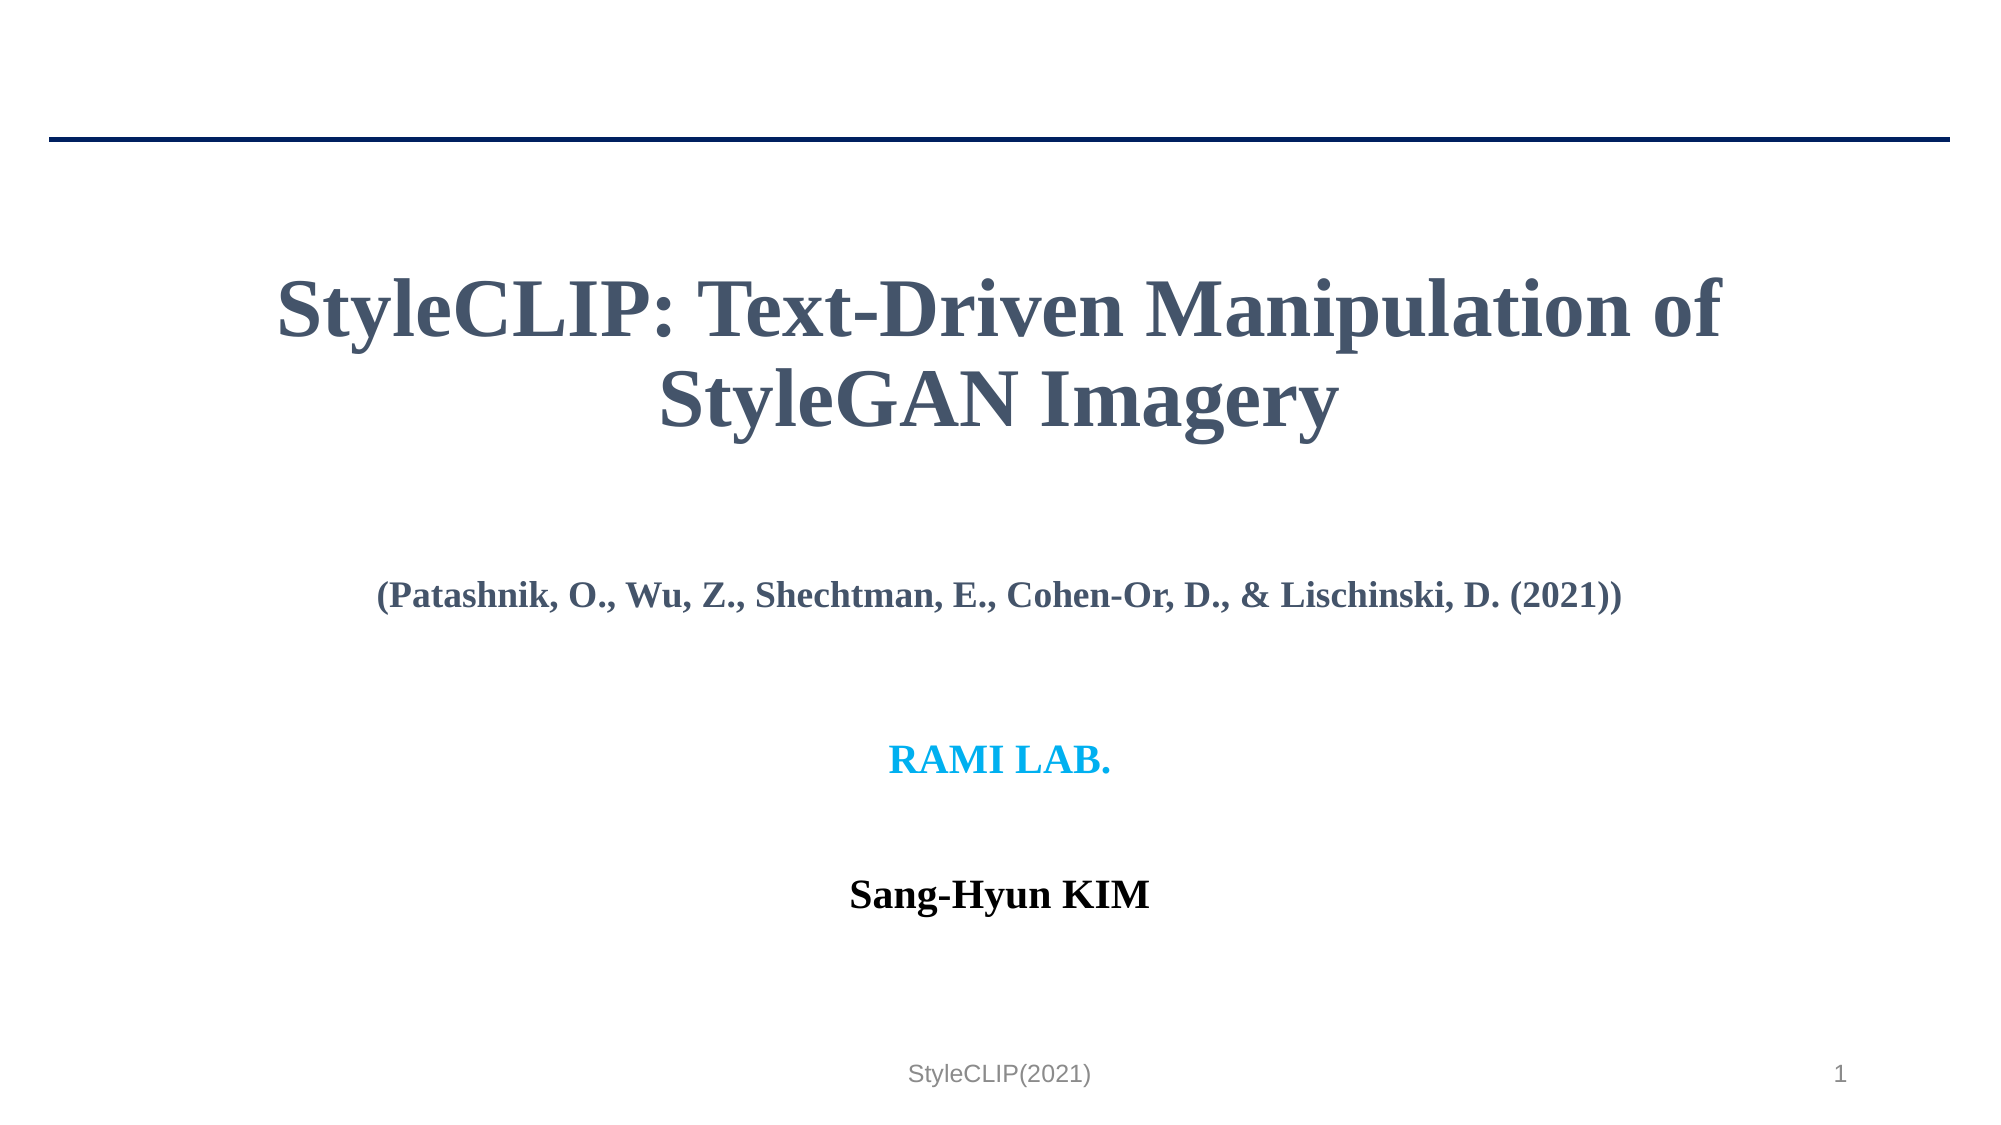

# StyleCLIP: Text-Driven Manipulation of StyleGAN Imagery (Patashnik, O., Wu, Z., Shechtman, E., Cohen-Or, D., & Lischinski, D. (2021)) RAMI LAB. Sang-Hyun KIM
StyleCLIP(2021)
1